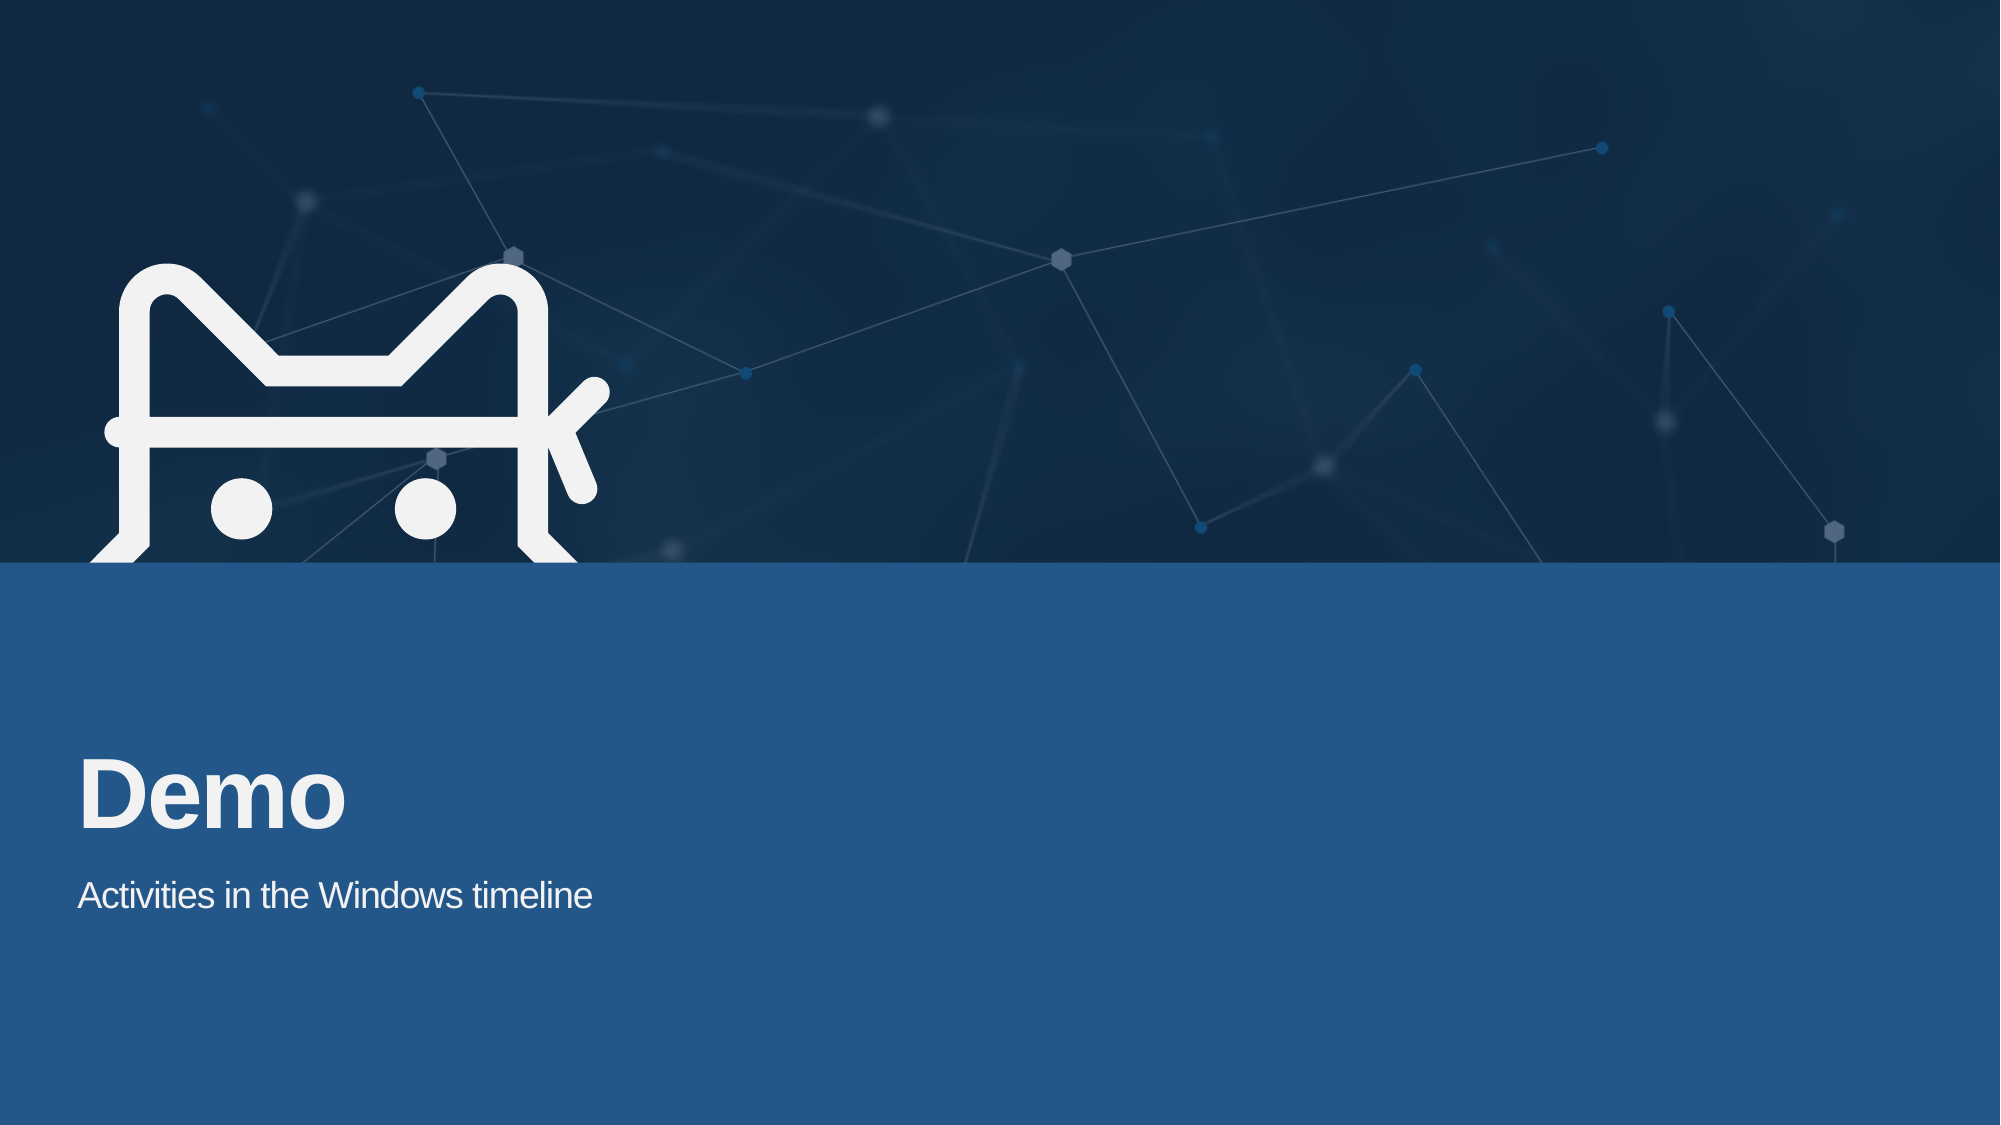

# Demo
Activities in the Windows timeline